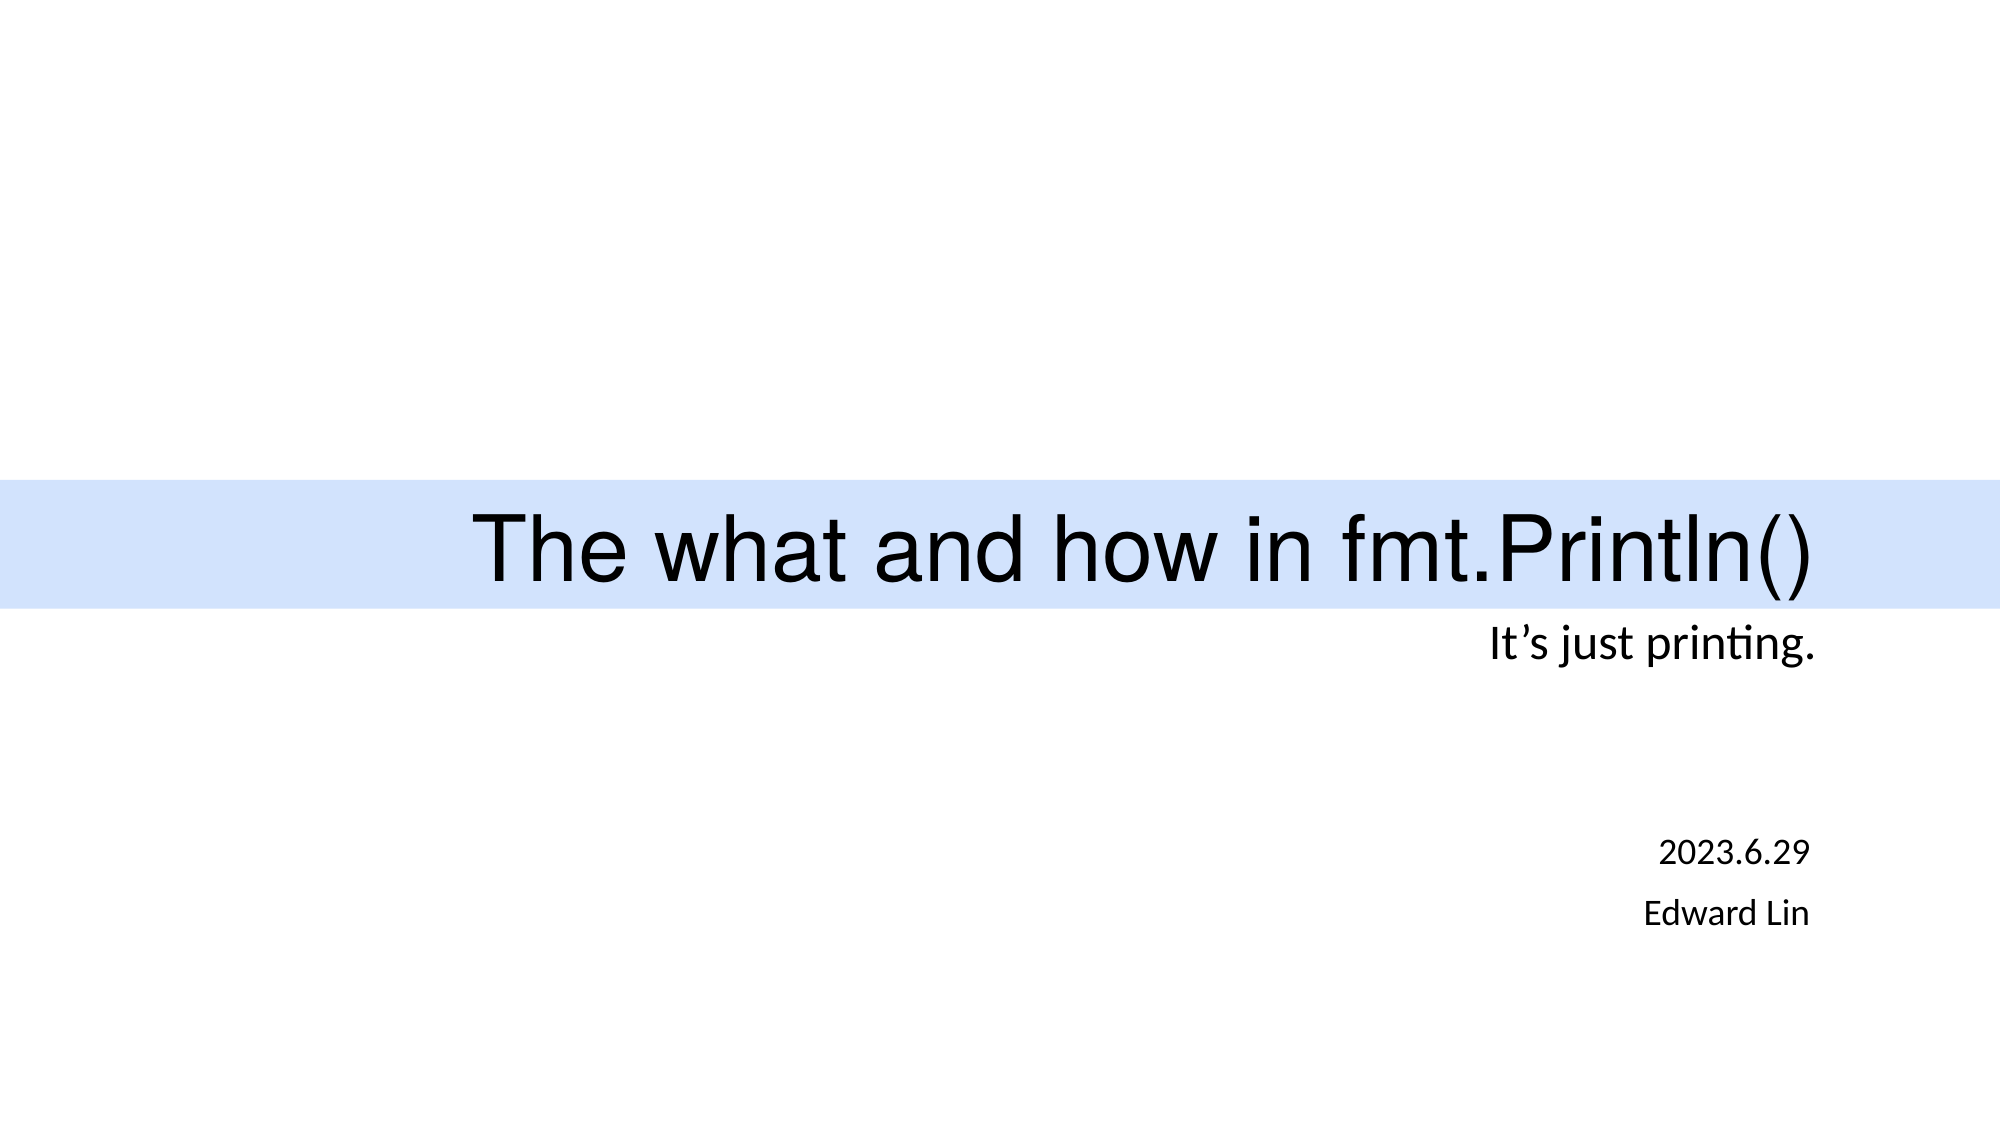

# The what and how in fmt.Println()
It’s just printing.
2023.6.29
Edward Lin